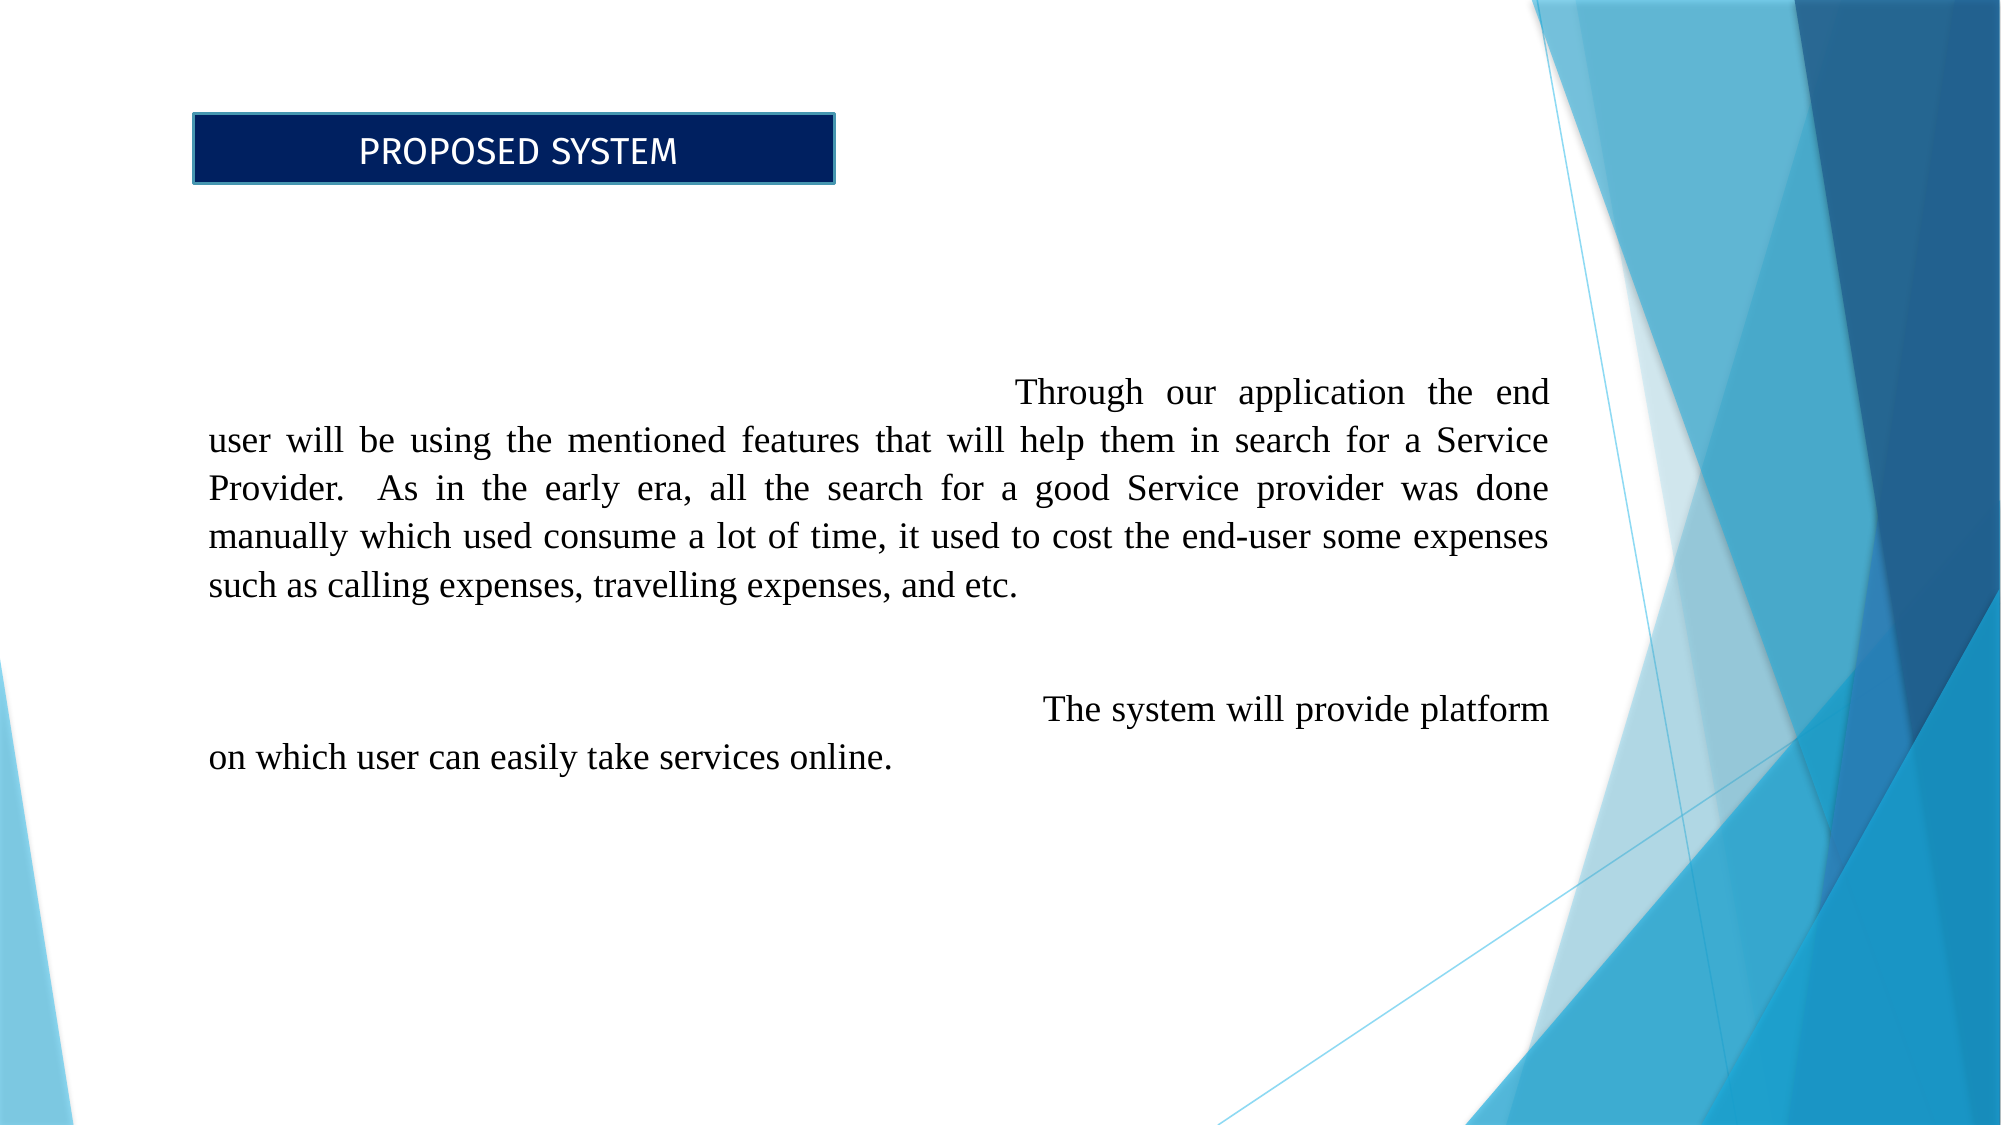

PROPOSED SYSTEM

	Through our application the end user will be using the mentioned features that will help them in search for a Service Provider.  As in the early era, all the search for a good Service provider was done manually which used consume a lot of time, it used to cost the end-user some expenses such as calling expenses, travelling expenses, and etc.

                          	The system will provide platform on which user can easily take services online.